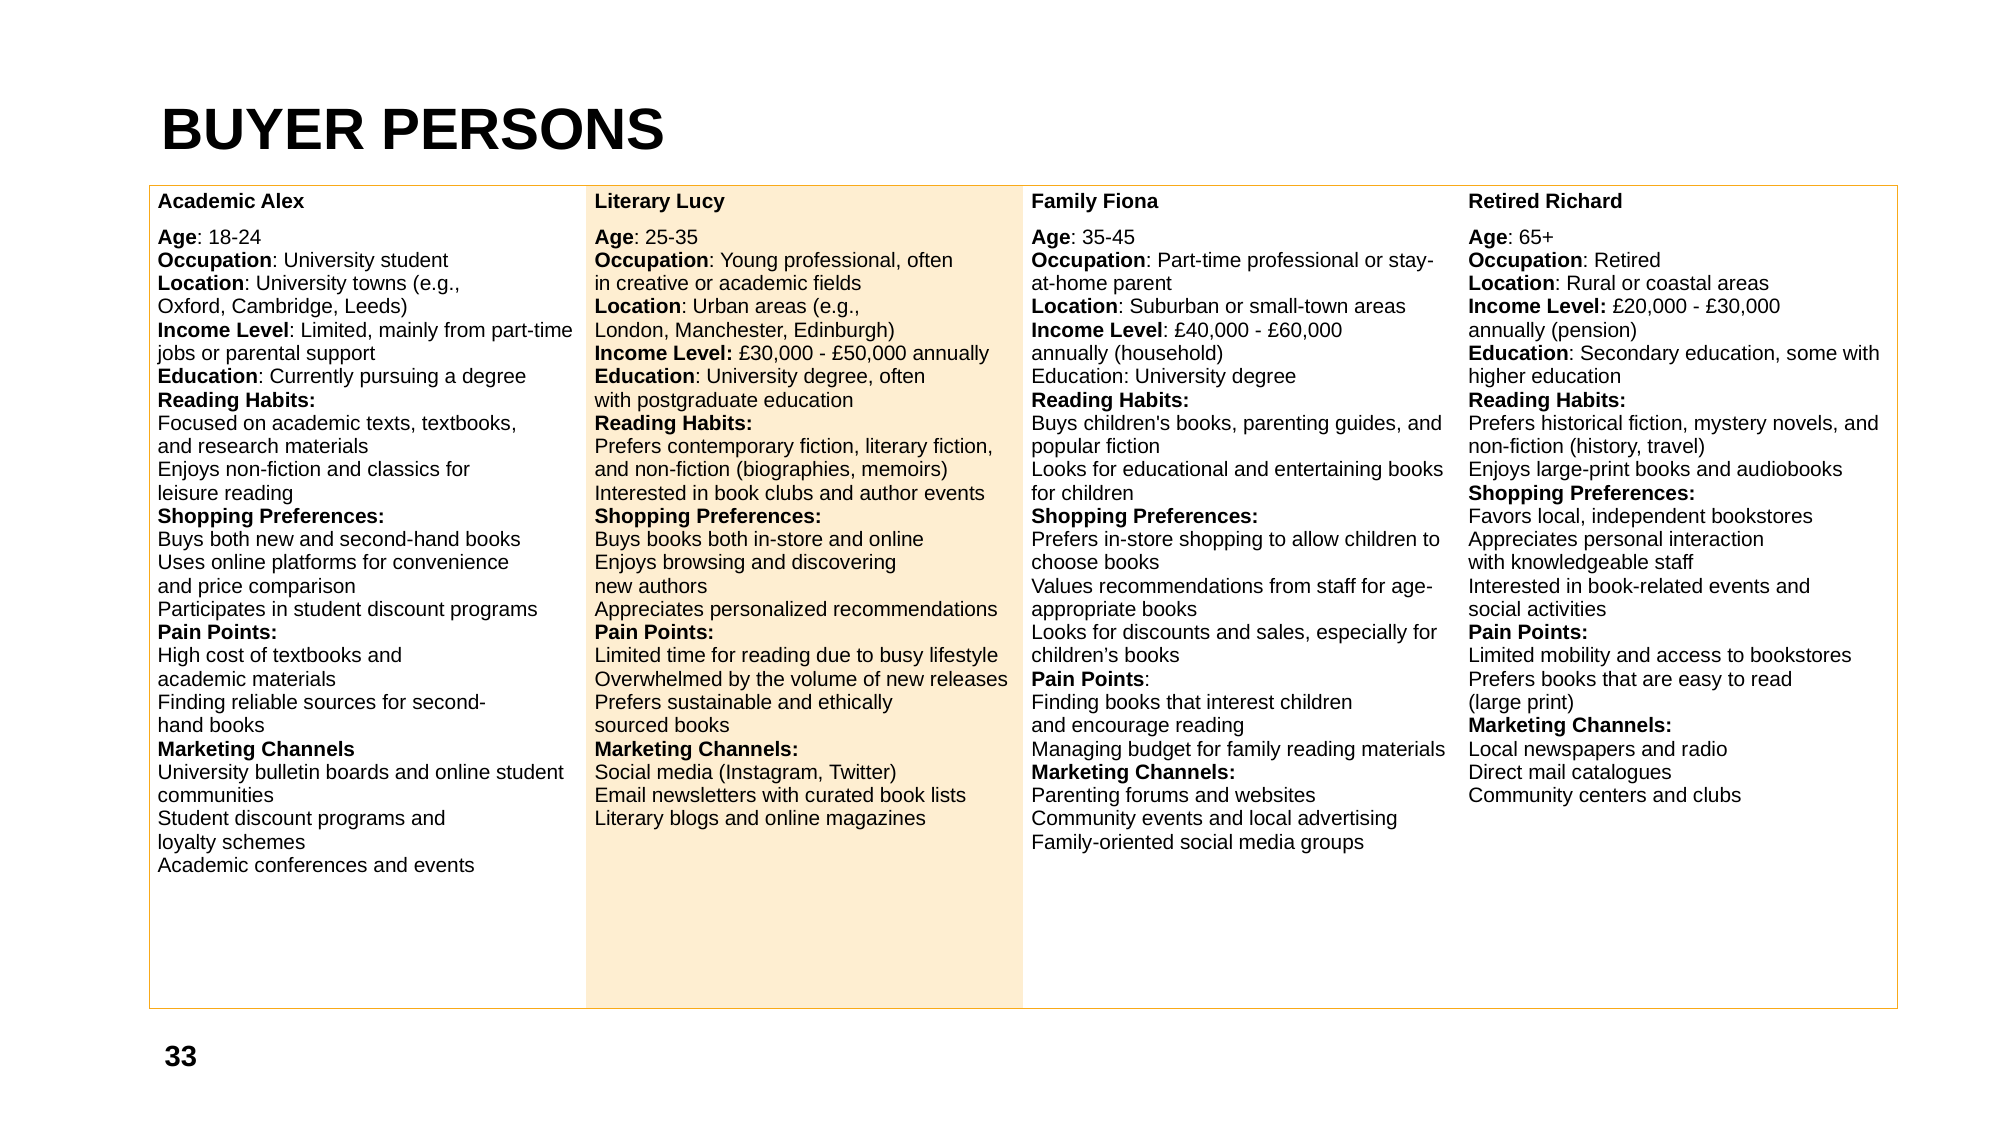

# Buyer persons
| Academic Alex​ | Literary Lucy​ | Family Fiona​ | Retired Richard​ |
| --- | --- | --- | --- |
| Age: 18-24​ Occupation: University student​ Location: University towns (e.g., Oxford, Cambridge, Leeds)​ Income Level: Limited, mainly from part-time jobs or parental support​ Education: Currently pursuing a degree​ Reading Habits:​ Focused on academic texts, textbooks, and research materials​ Enjoys non-fiction and classics for leisure reading​ Shopping Preferences:​ Buys both new and second-hand books​ Uses online platforms for convenience and price comparison​ Participates in student discount programs​ Pain Points:​ High cost of textbooks and academic materials​ Finding reliable sources for second-hand books​ Marketing Channels​ University bulletin boards and online student communities​ Student discount programs and loyalty schemes​ Academic conferences and events​ | Age: 25-35​ Occupation: Young professional, often in creative or academic fields​ Location: Urban areas (e.g., London, Manchester, Edinburgh)​ Income Level: £30,000 - £50,000 annually​ Education: University degree, often with postgraduate education​ Reading Habits:​ Prefers contemporary fiction, literary fiction, and non-fiction (biographies, memoirs)​ Interested in book clubs and author events​ Shopping Preferences:​ Buys books both in-store and online​ Enjoys browsing and discovering new authors​ Appreciates personalized recommendations​ Pain Points:​ Limited time for reading due to busy lifestyle​ Overwhelmed by the volume of new releases​ Prefers sustainable and ethically sourced books​ Marketing Channels:​ Social media (Instagram, Twitter)​ Email newsletters with curated book lists​ Literary blogs and online magazines​ ​ | Age: 35-45​ Occupation: Part-time professional or stay-at-home parent​ Location: Suburban or small-town areas​ Income Level: £40,000 - £60,000 annually (household)​ Education: University degree​ Reading Habits:​ Buys children's books, parenting guides, and popular fiction​ Looks for educational and entertaining books for children​ Shopping Preferences:​ Prefers in-store shopping to allow children to choose books​ Values recommendations from staff for age-appropriate books​ Looks for discounts and sales, especially for children’s books​ Pain Points:​ Finding books that interest children and encourage reading​ Managing budget for family reading materials​ Marketing Channels:​ Parenting forums and websites​ Community events and local advertising​ Family-oriented social media groups​ ​ | Age: 65+​ Occupation: Retired​ Location: Rural or coastal areas​ Income Level: £20,000 - £30,000 annually (pension)​ Education: Secondary education, some with higher education​ Reading Habits:​ Prefers historical fiction, mystery novels, and non-fiction (history, travel)​ Enjoys large-print books and audiobooks​ Shopping Preferences:​ Favors local, independent bookstores​ Appreciates personal interaction with knowledgeable staff​ Interested in book-related events and social activities​ Pain Points:​ Limited mobility and access to bookstores​ Prefers books that are easy to read (large print)​ Marketing Channels:​ Local newspapers and radio​ Direct mail catalogues​ Community centers and clubs​ ​ |
33